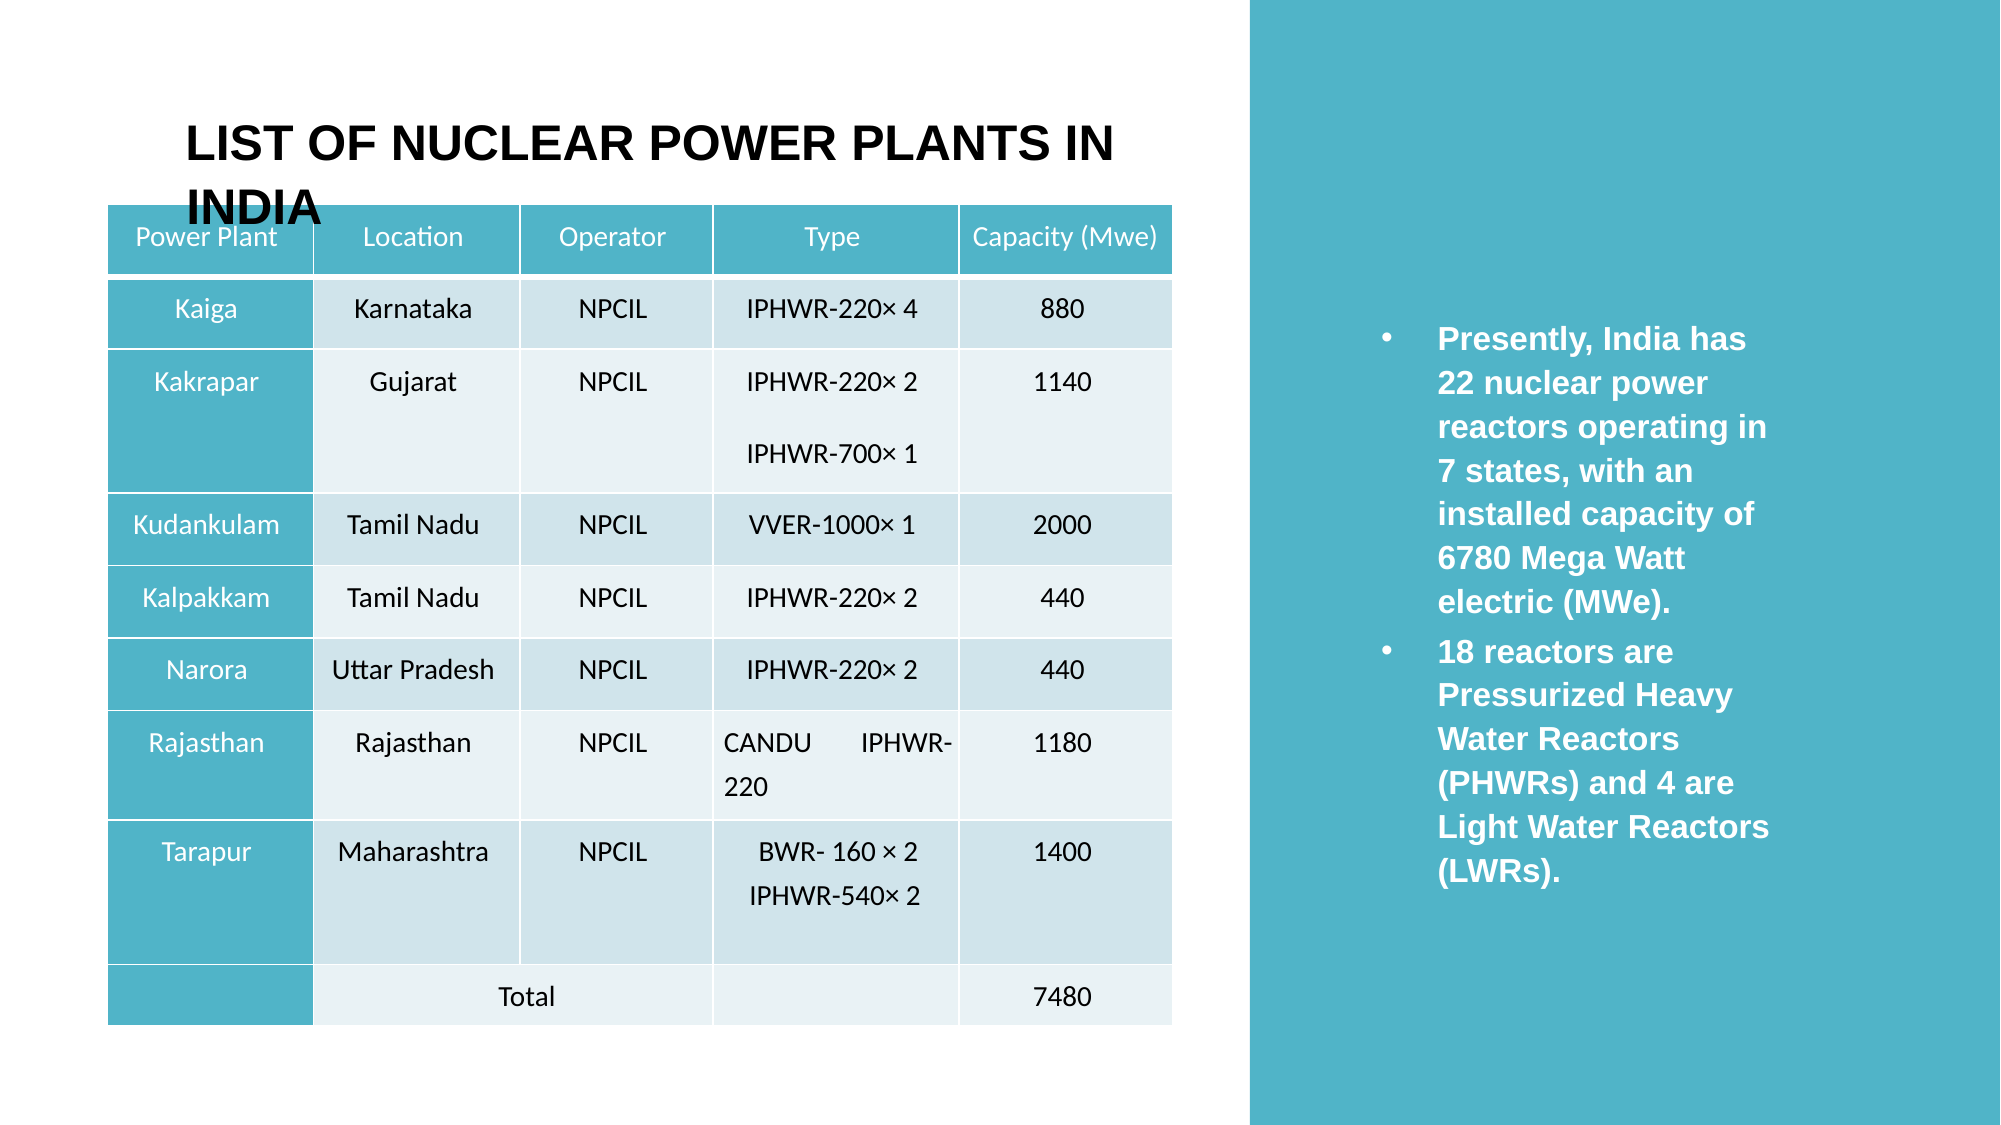

LIST OF NUCLEAR POWER PLANTS IN INDIA
| Power Plant | Location | Operator | Type | Capacity (Mwe) |
| --- | --- | --- | --- | --- |
| Kaiga | Karnataka | NPCIL | IPHWR-220× 4 | 880 |
| Kakrapar | Gujarat | NPCIL | IPHWR-220× 2 IPHWR-700× 1 | 1140 |
| Kudankulam | Tamil Nadu | NPCIL | VVER-1000× 1 | 2000 |
| Kalpakkam | Tamil Nadu | NPCIL | IPHWR-220× 2 | 440 |
| Narora | Uttar Pradesh | NPCIL | IPHWR-220× 2 | 440 |
| Rajasthan | Rajasthan | NPCIL | CANDU IPHWR-220 | 1180 |
| Tarapur | Maharashtra | NPCIL | BWR- 160 × 2 IPHWR-540× 2 | 1400 |
|  | Total |  |  | 7480 |
Presently, India has 22 nuclear power reactors operating in 7 states, with an installed capacity of 6780 Mega Watt electric (MWe).
18 reactors are Pressurized Heavy Water Reactors (PHWRs) and 4 are Light Water Reactors (LWRs).